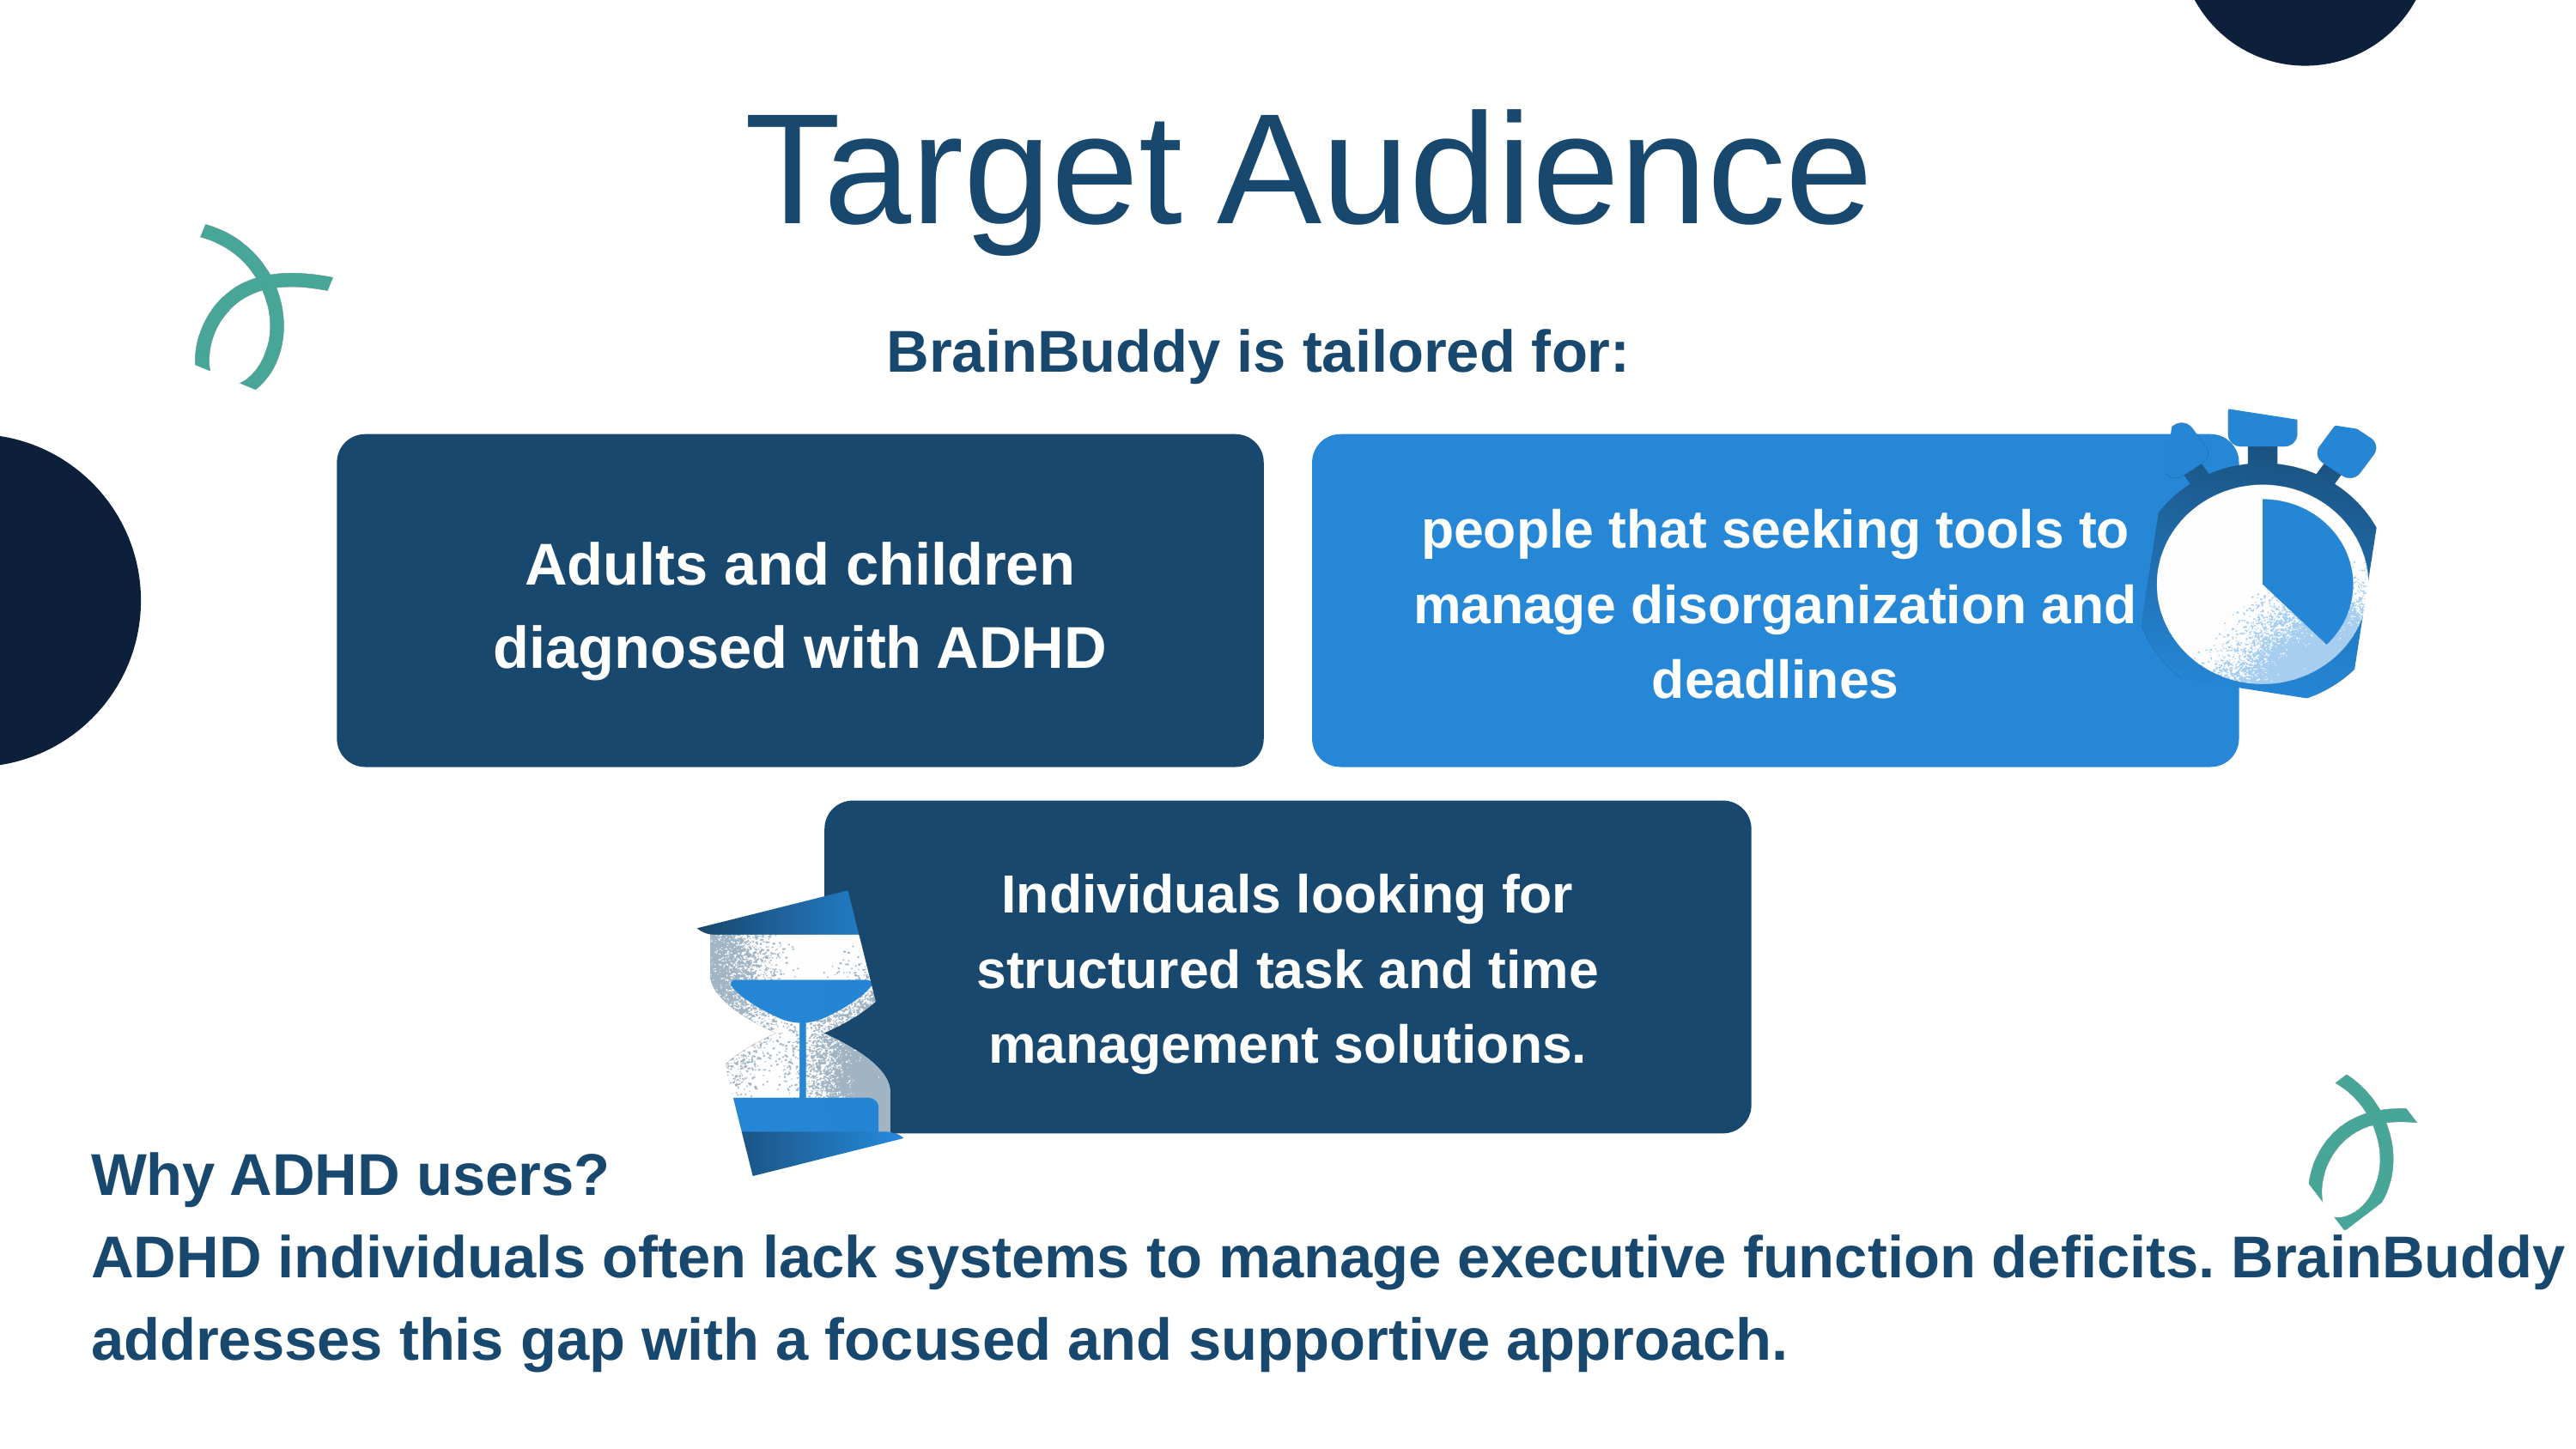

Target Audience

BrainBuddy is tailored for:

people that seeking tools to manage disorganization and deadlines

Adults and children diagnosed with ADHD

Individuals looking for structured task and time management solutions.

Why ADHD users?
ADHD individuals often lack systems to manage executive function deficits. BrainBuddy addresses this gap with a focused and supportive approach.